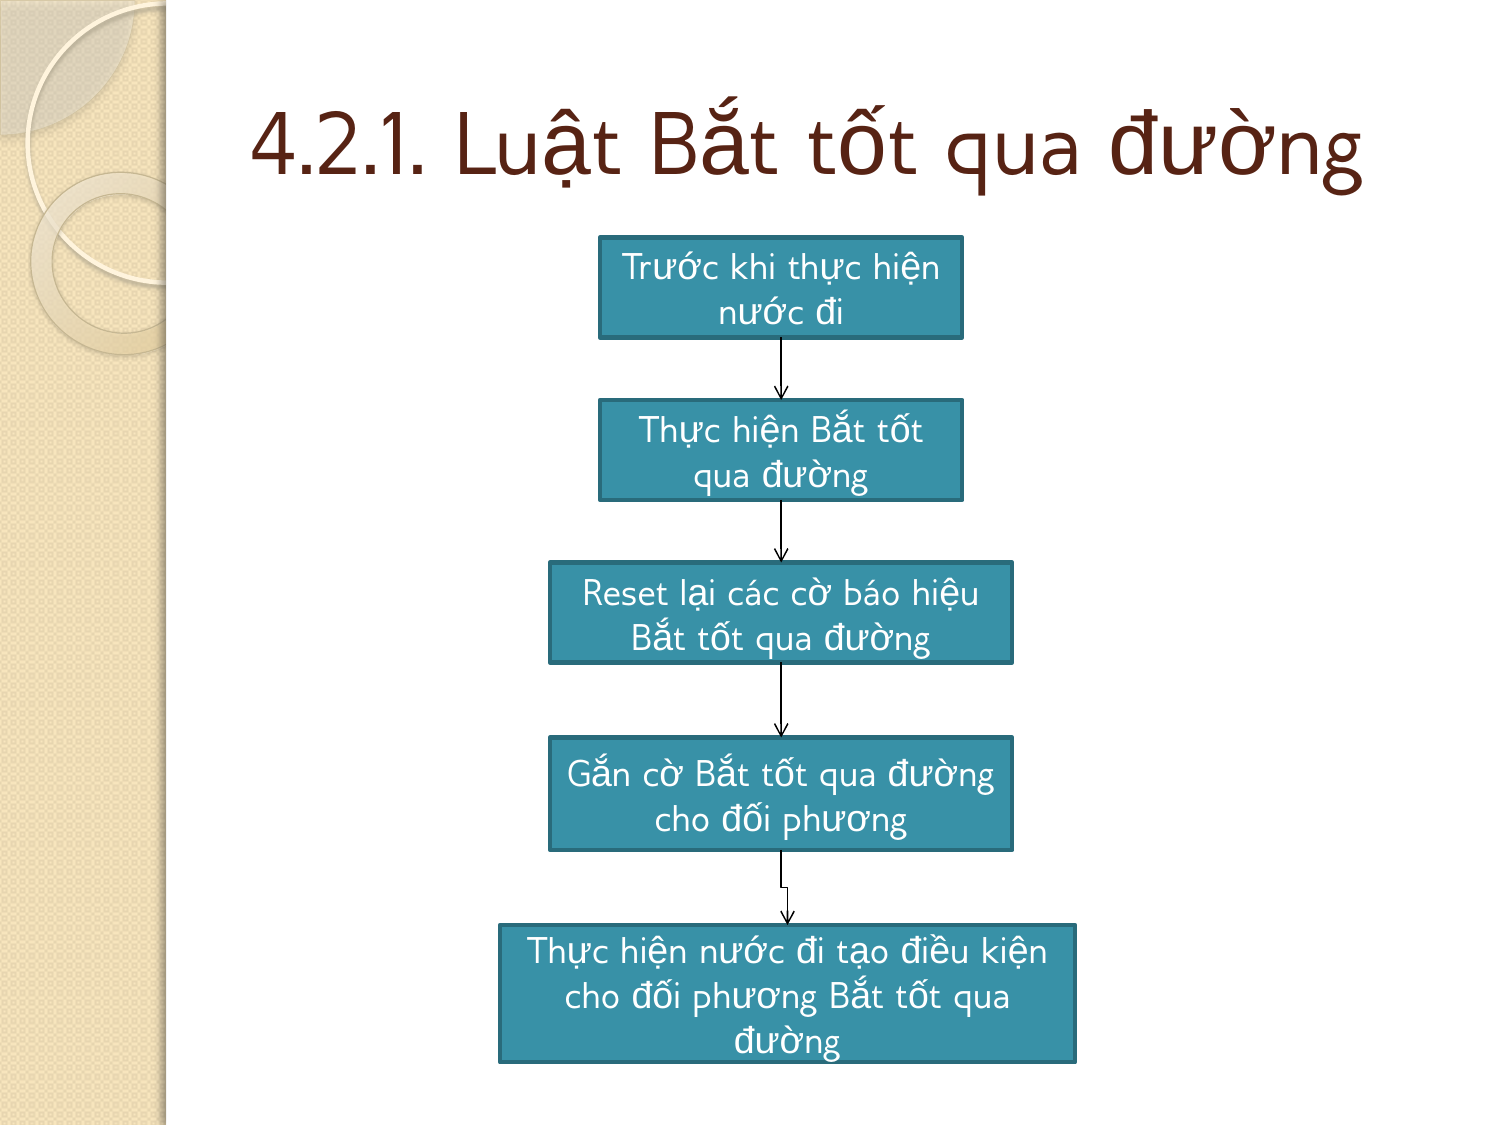

# 4.2.1. Luật Bắt tốt qua đường
Trước khi thực hiện nước đi
Thực hiện Bắt tốt qua đường
Reset lại các cờ báo hiệu Bắt tốt qua đường
Gắn cờ Bắt tốt qua đường cho đối phương
Thực hiện nước đi tạo điều kiện cho đối phương Bắt tốt qua đường